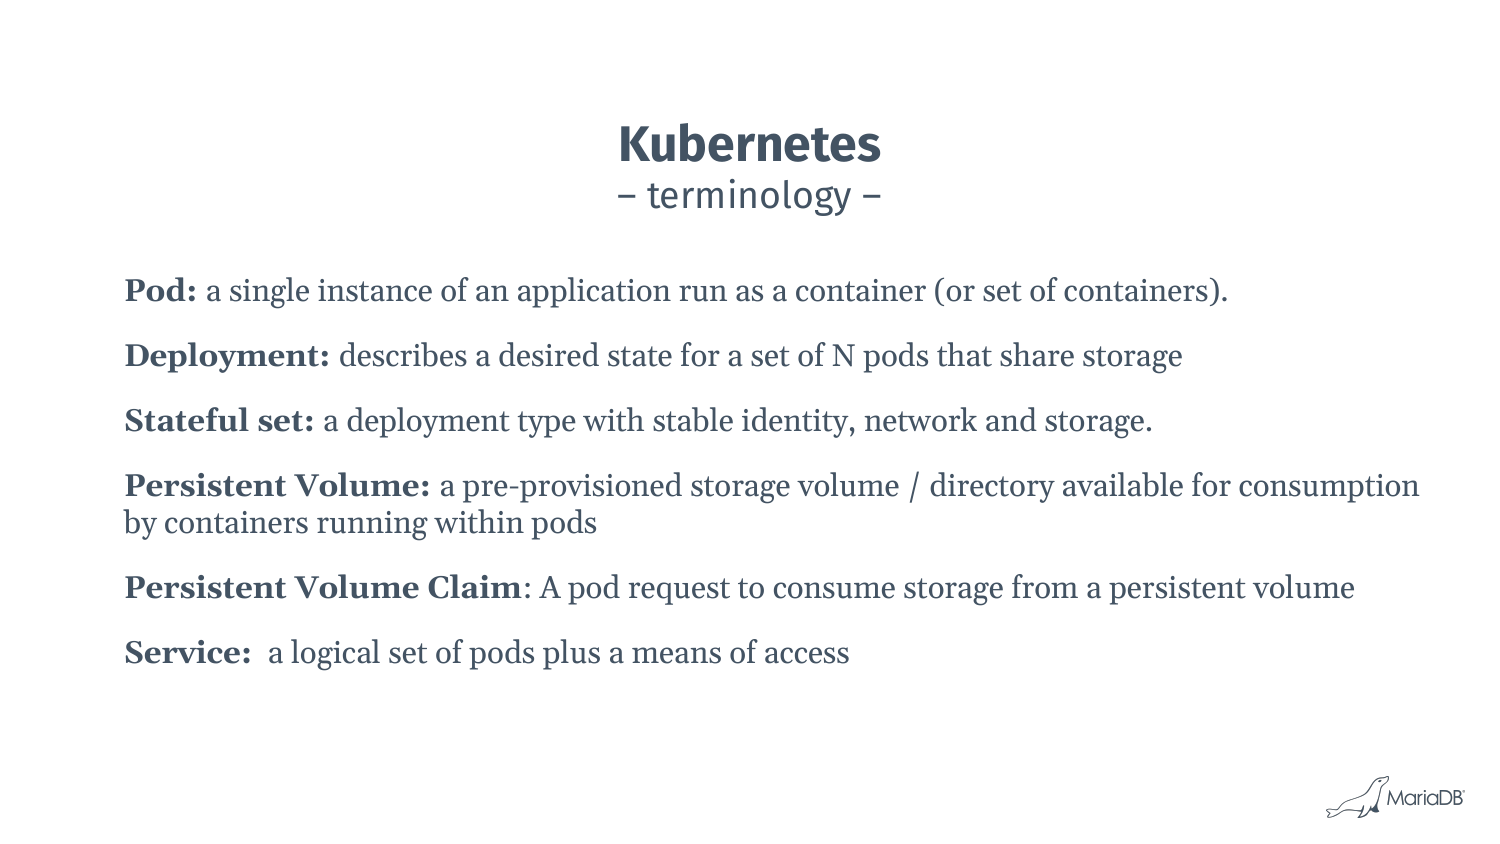

# Kubernetes
– terminology –
Pod: a single instance of an application run as a container (or set of containers).

Deployment: describes a desired state for a set of N pods that share storage

Stateful set: a deployment type with stable identity, network and storage.

Persistent Volume: a pre-provisioned storage volume / directory available for consumption by containers running within pods

Persistent Volume Claim: A pod request to consume storage from a persistent volume

Service:  a logical set of pods plus a means of access